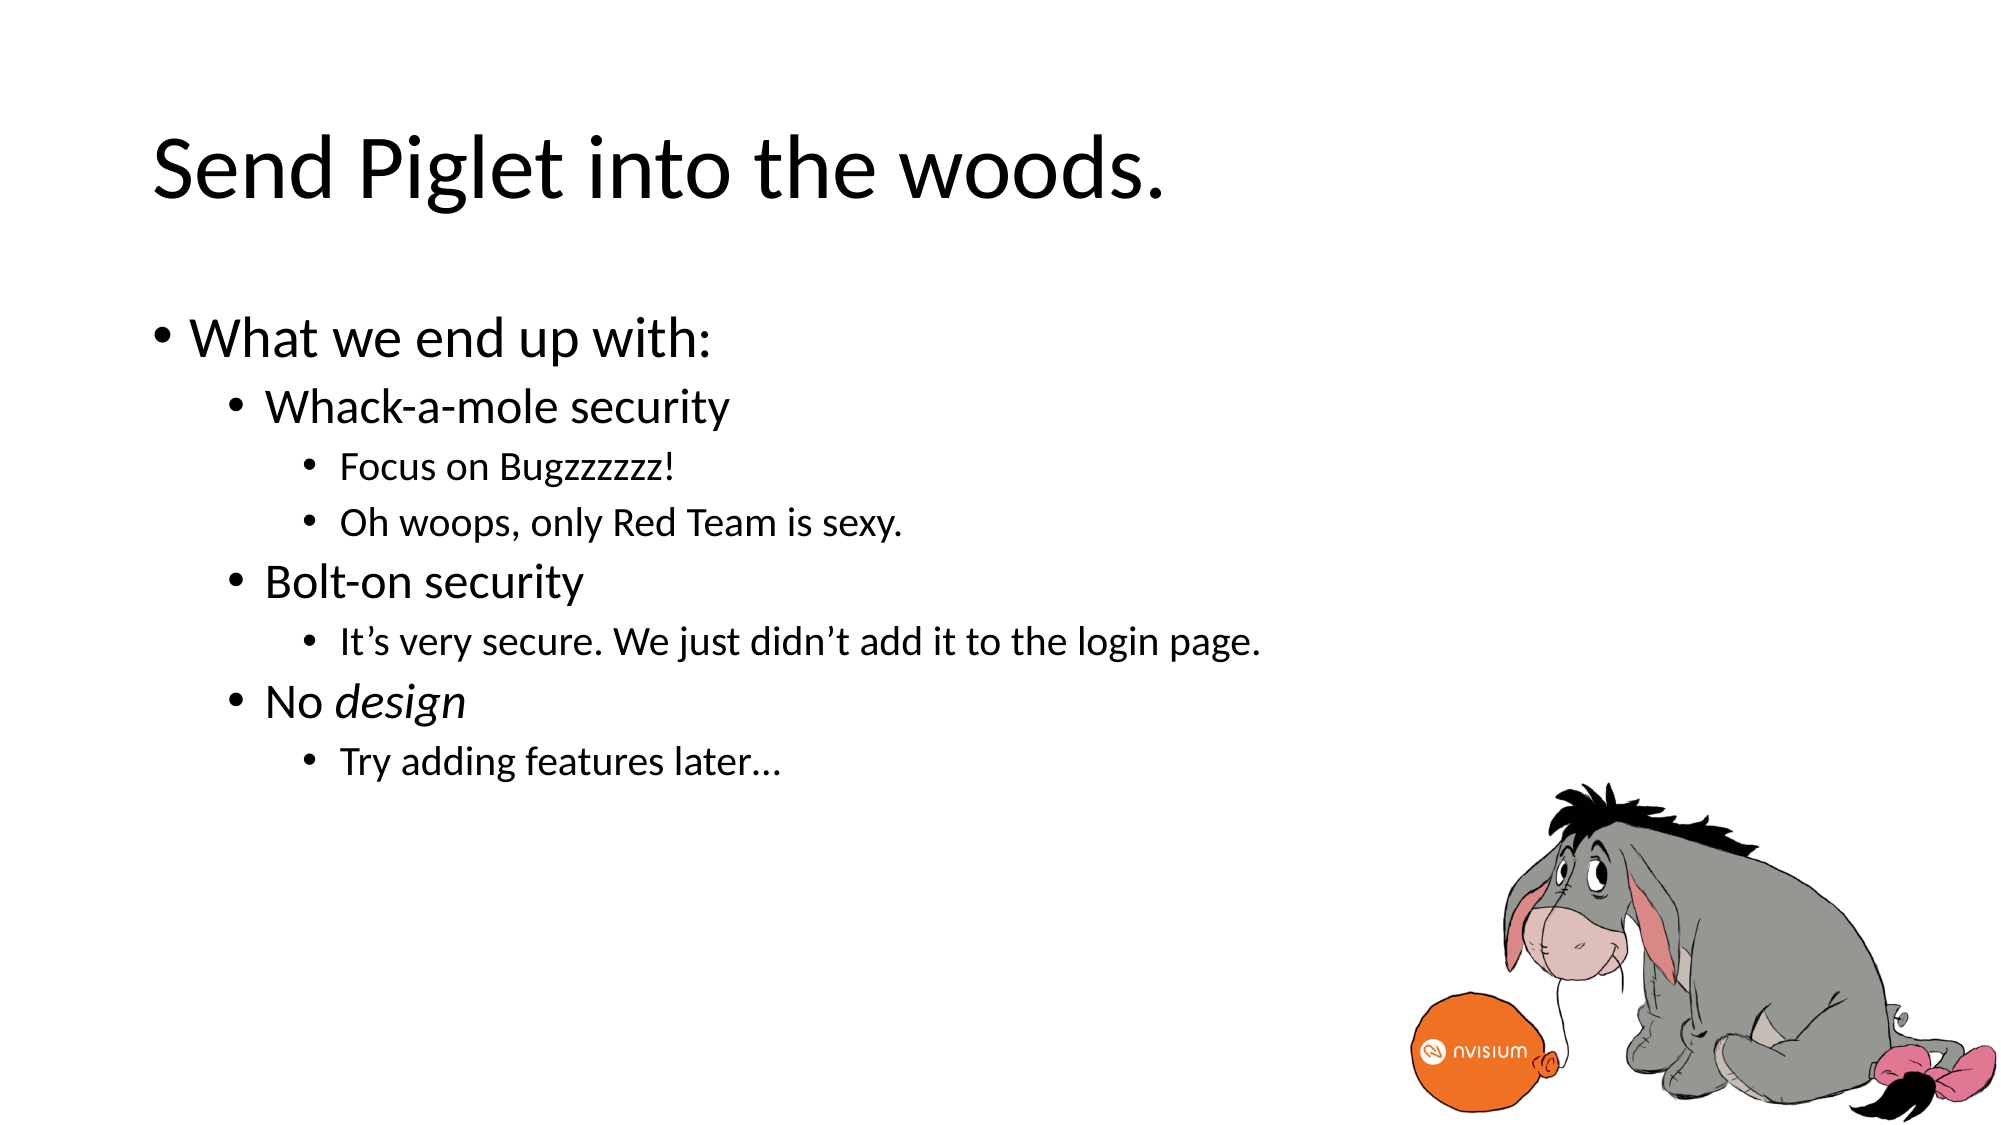

# Send Piglet into the woods.
What we end up with:
Whack-a-mole security
Focus on Bugzzzzzz!
Oh woops, only Red Team is sexy.
Bolt-on security
It’s very secure. We just didn’t add it to the login page.
No design
Try adding features later…